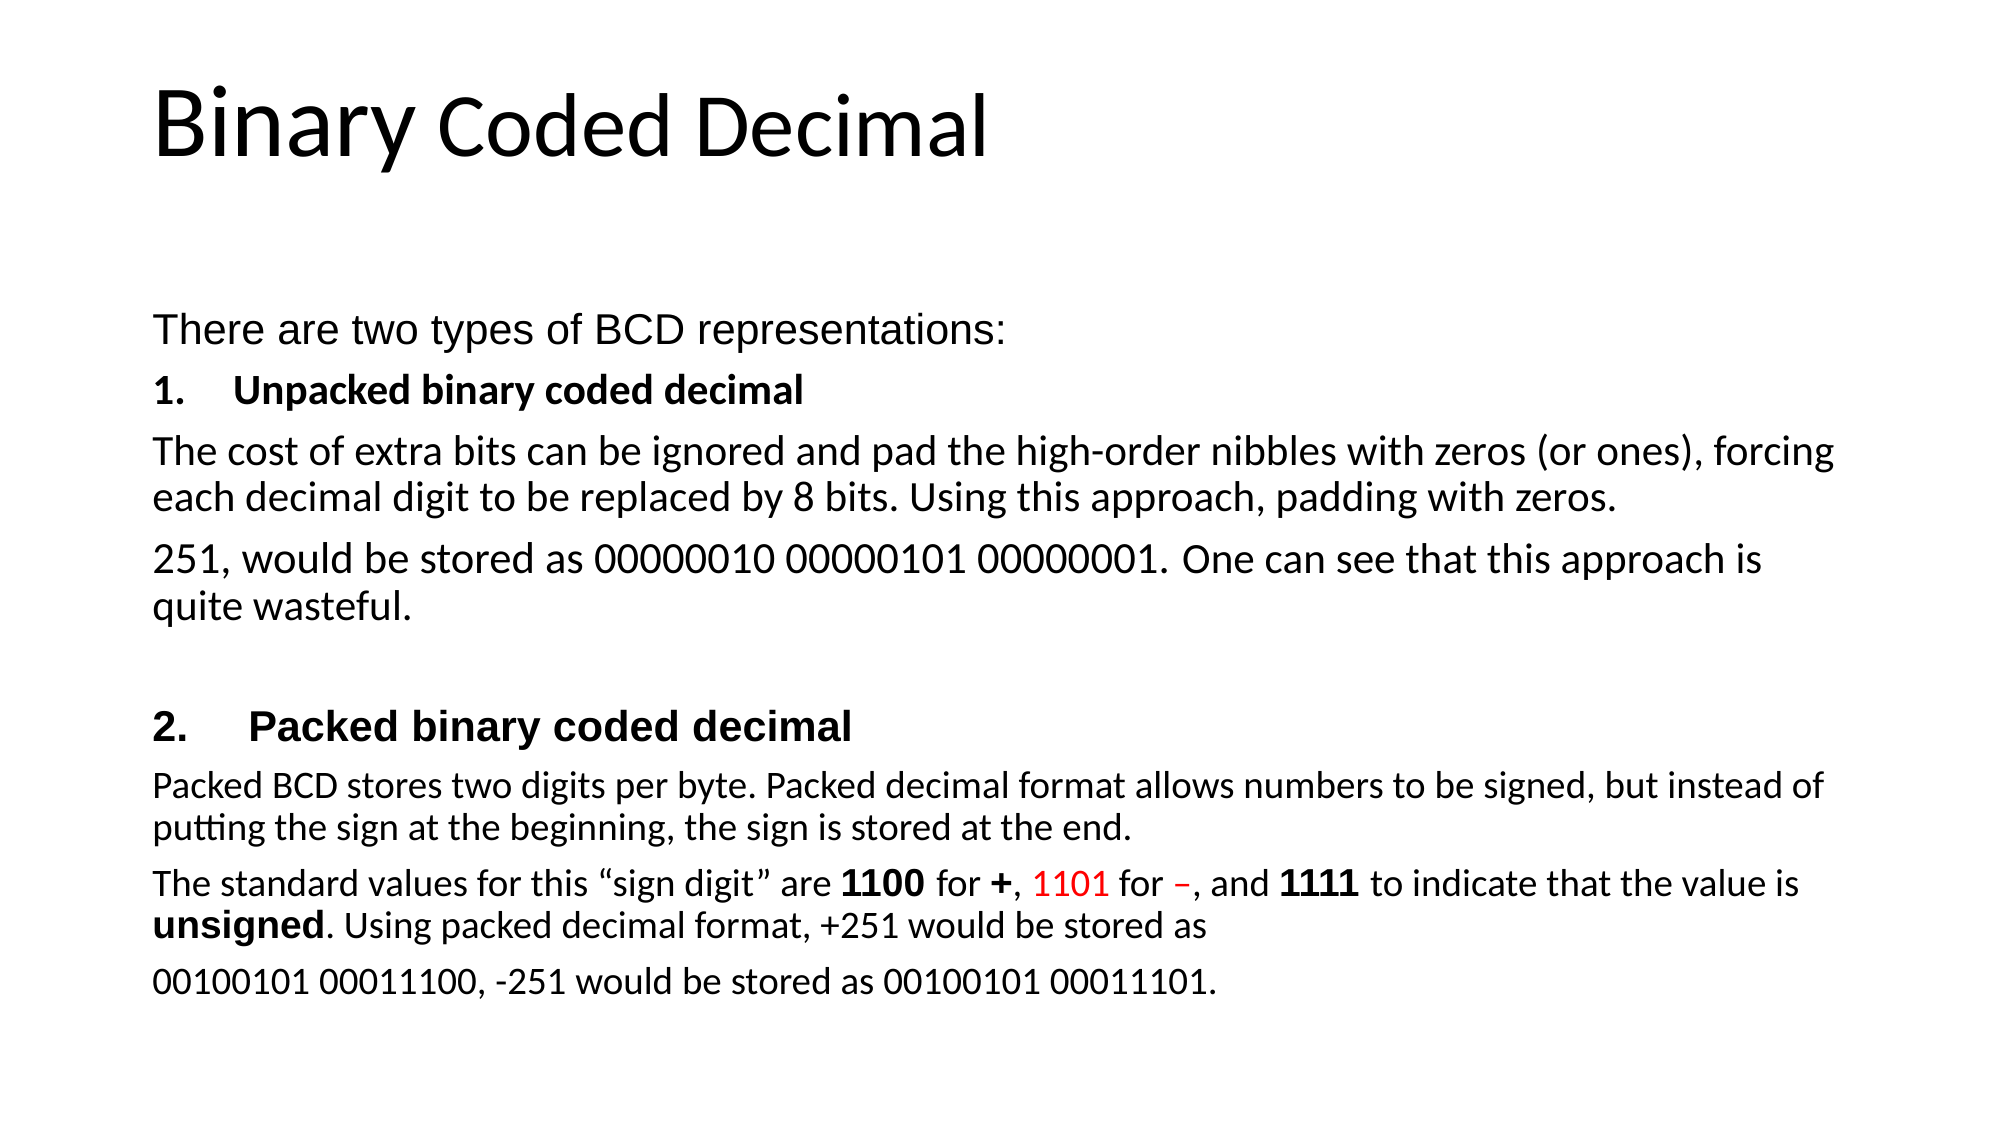

# Binary Coded Decimal
There are two types of BCD representations:
Unpacked binary coded decimal
The cost of extra bits can be ignored and pad the high-order nibbles with zeros (or ones), forcing each decimal digit to be replaced by 8 bits. Using this approach, padding with zeros.
251, would be stored as 00000010 00000101 00000001. One can see that this approach is quite wasteful.

2.     Packed binary coded decimal
Packed BCD stores two digits per byte. Packed decimal format allows numbers to be signed, but instead of putting the sign at the beginning, the sign is stored at the end.
The standard values for this “sign digit” are 1100 for +, 1101 for –, and 1111 to indicate that the value is unsigned. Using packed decimal format, +251 would be stored as
00100101 00011100, -251 would be stored as 00100101 00011101.